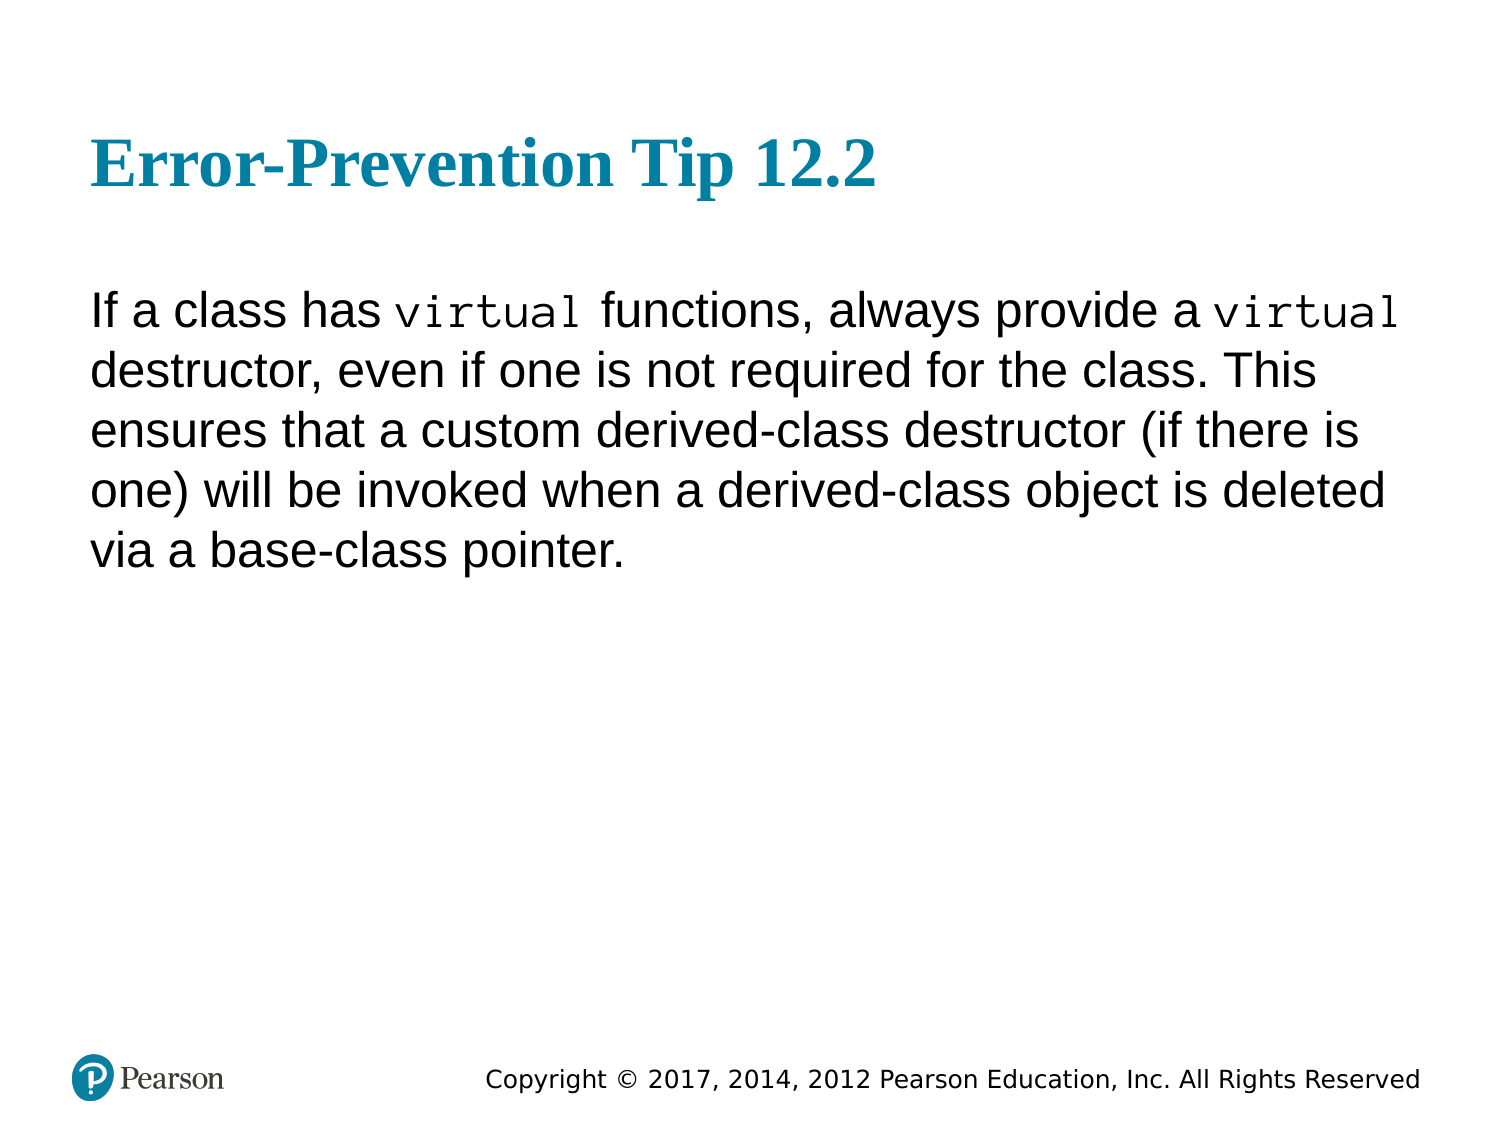

# Error-Prevention Tip 12.2
If a class has virtual functions, always provide a virtual destructor, even if one is not required for the class. This ensures that a custom derived-class destructor (if there is one) will be invoked when a derived-class object is deleted via a base-class pointer.